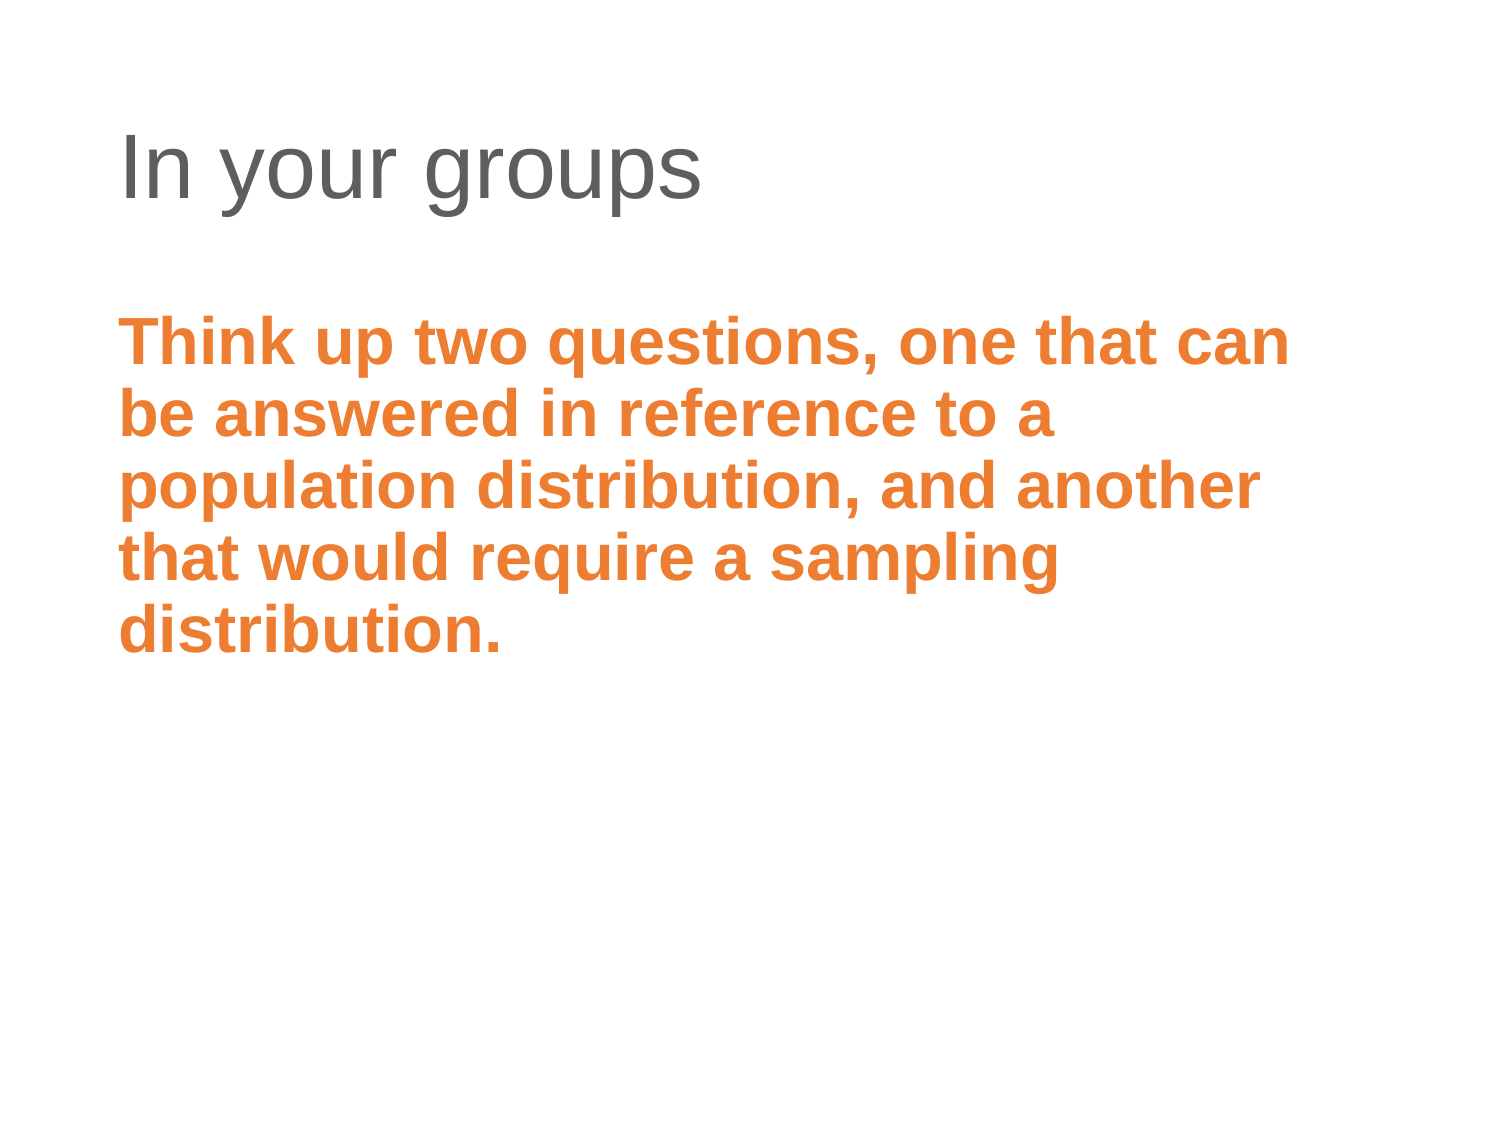

# In your groups
Think up two questions, one that can be answered in reference to a population distribution, and another that would require a sampling distribution.